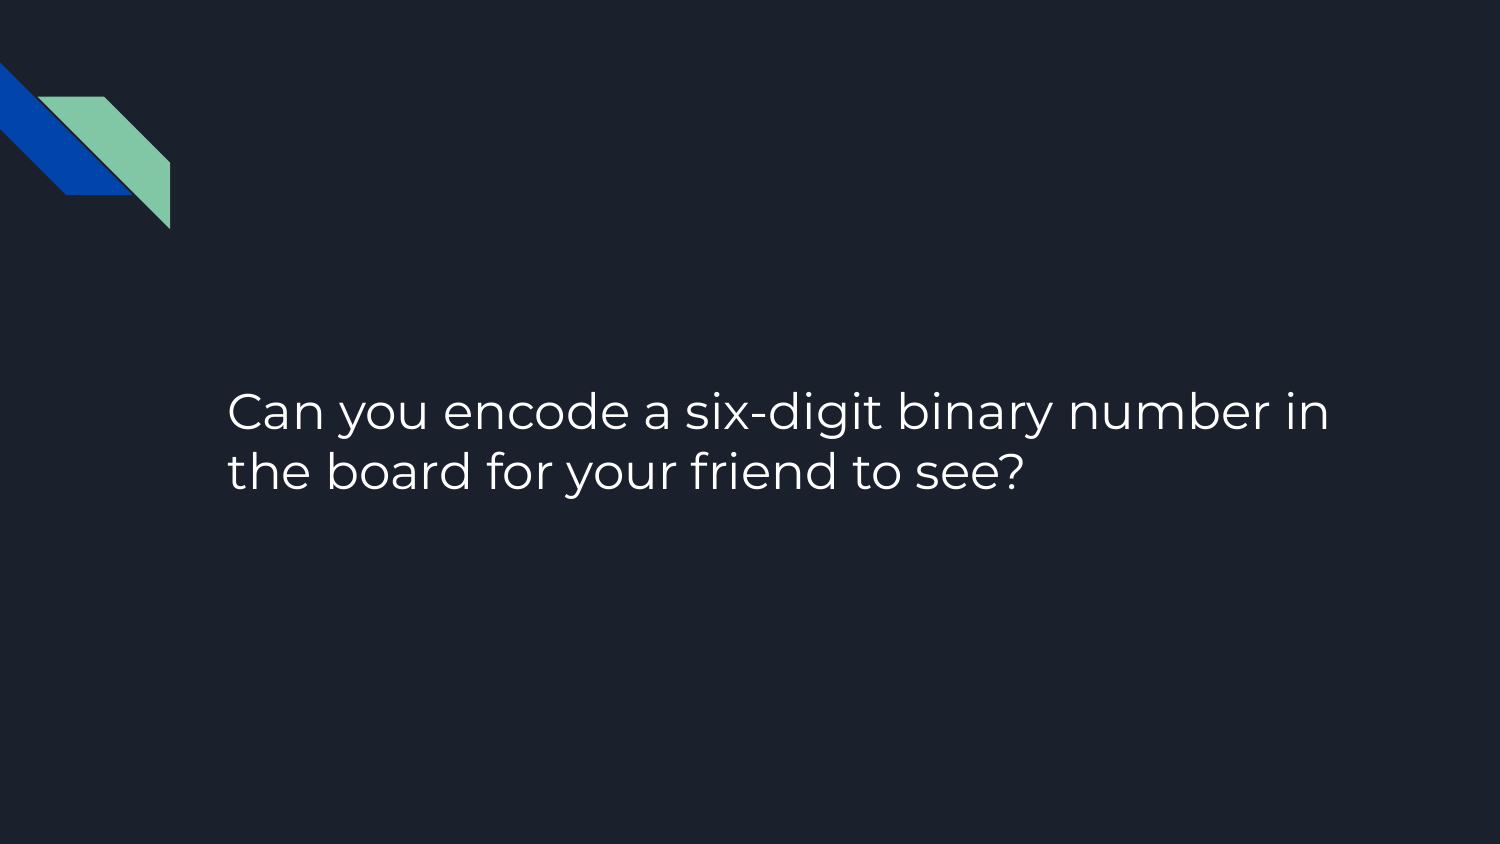

# Can you encode a six-digit binary number in the board for your friend to see?